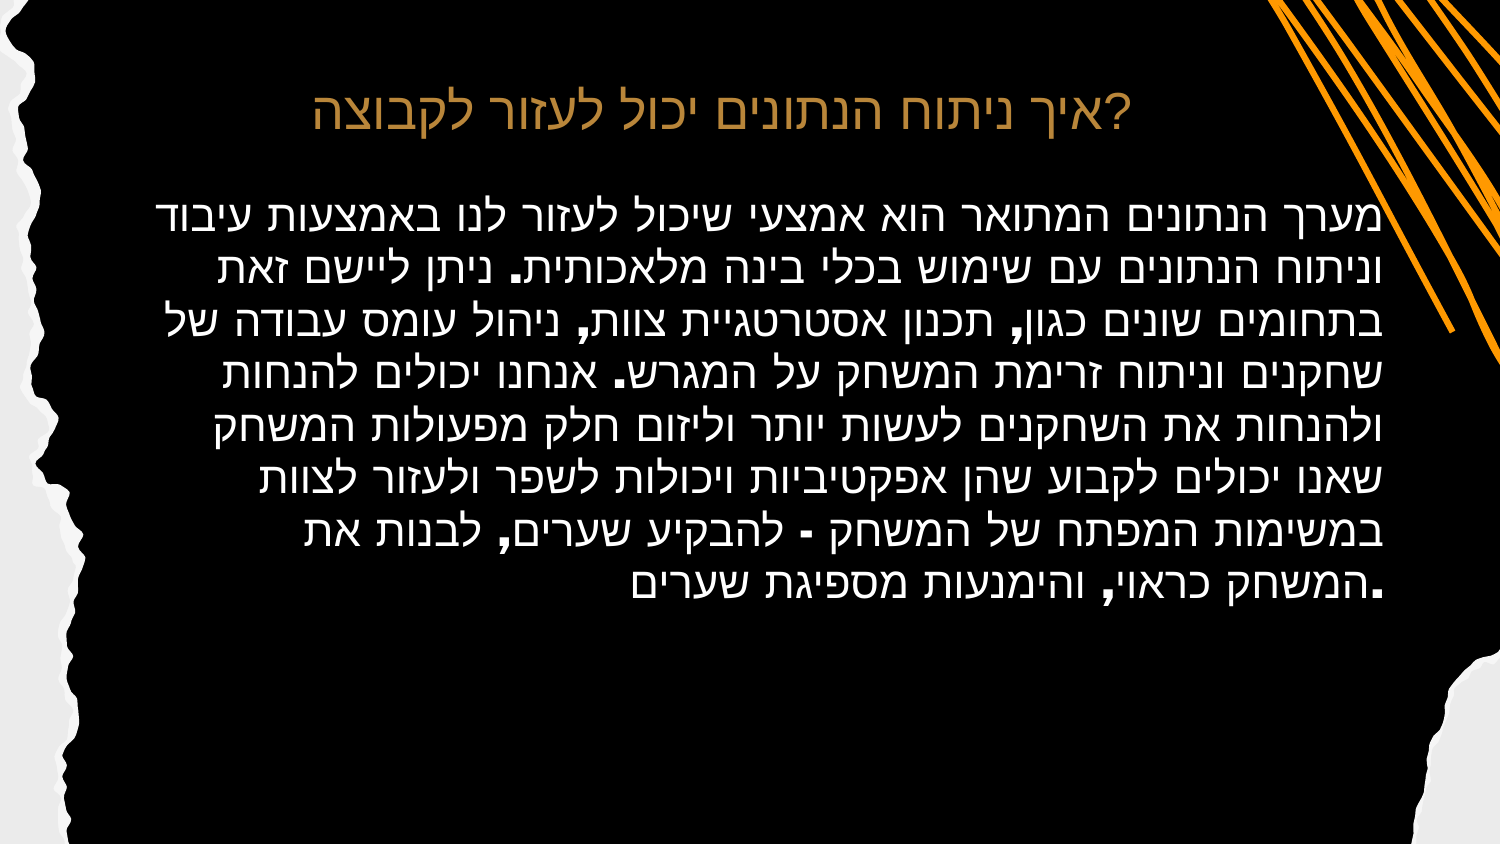

איך ניתוח הנתונים יכול לעזור לקבוצה?
# מערך הנתונים המתואר הוא אמצעי שיכול לעזור לנו באמצעות עיבוד וניתוח הנתונים עם שימוש בכלי בינה מלאכותית. ניתן ליישם זאת בתחומים שונים כגון, תכנון אסטרטגיית צוות, ניהול עומס עבודה של שחקנים וניתוח זרימת המשחק על המגרש. אנחנו יכולים להנחות ולהנחות את השחקנים לעשות יותר וליזום חלק מפעולות המשחק שאנו יכולים לקבוע שהן אפקטיביות ויכולות לשפר ולעזור לצוות במשימות המפתח של המשחק - להבקיע שערים, לבנות את המשחק כראוי, והימנעות מספיגת שערים.